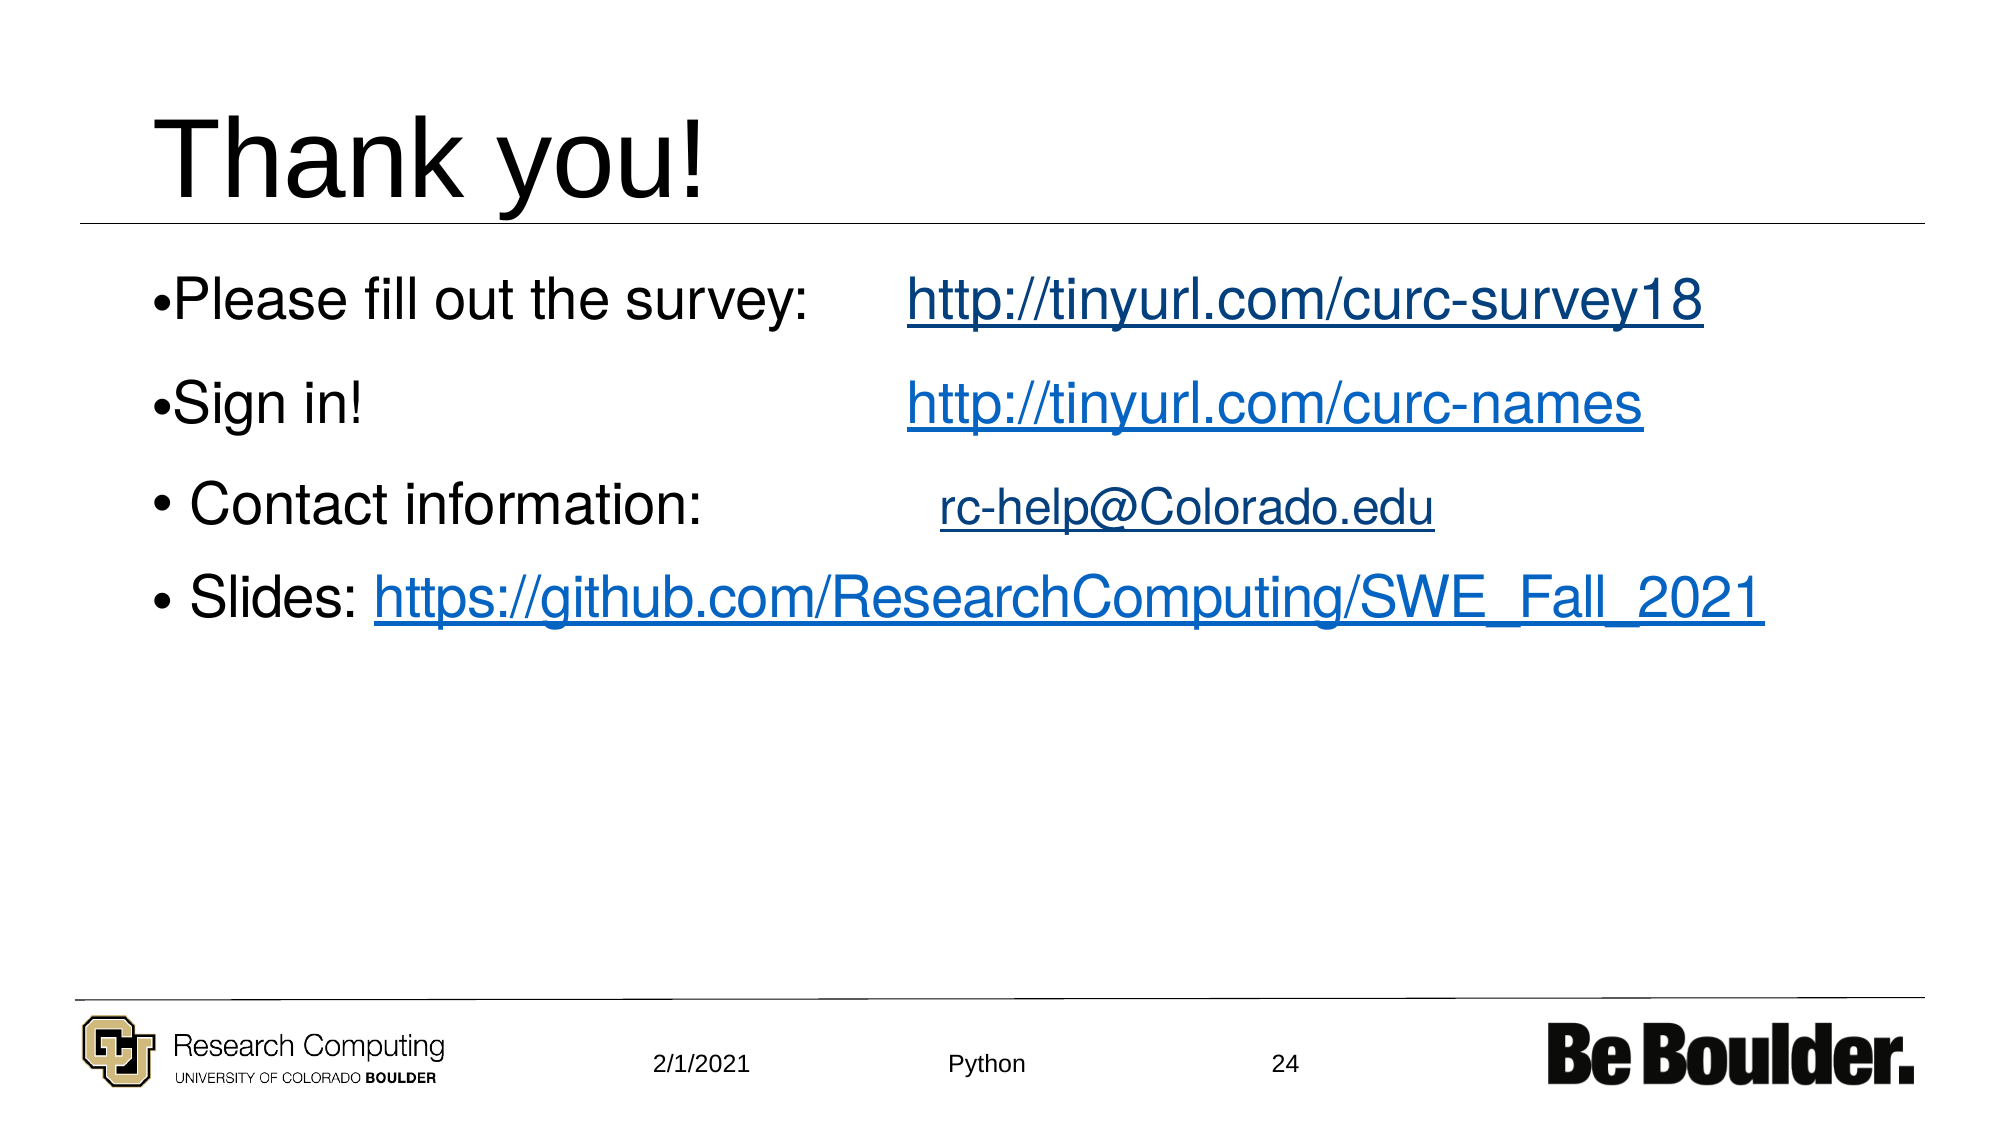

# Thank you!
Please fill out the survey: 	http://tinyurl.com/curc-survey18
Sign in! 				http://tinyurl.com/curc-names
Contact information: 		rc-help@Colorado.edu
Slides: https://github.com/ResearchComputing/SWE_Fall_2021

2/1/2021
24
Python